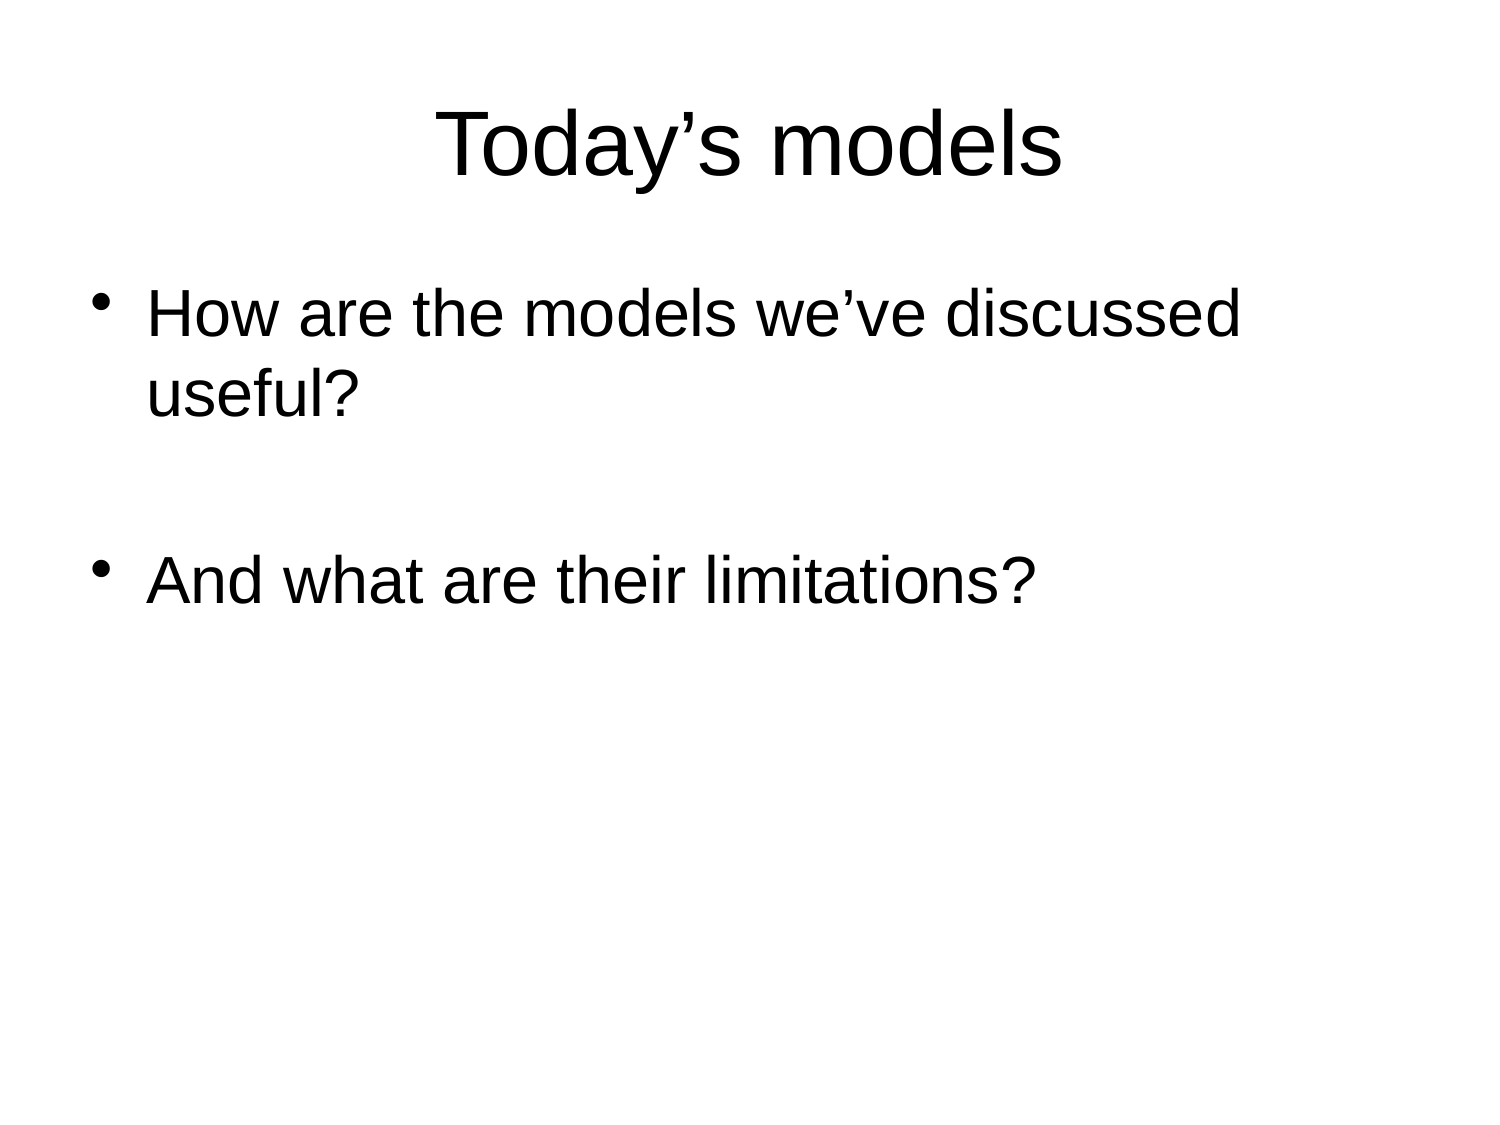

# Today’s models
How are the models we’ve discussed useful?

And what are their limitations?